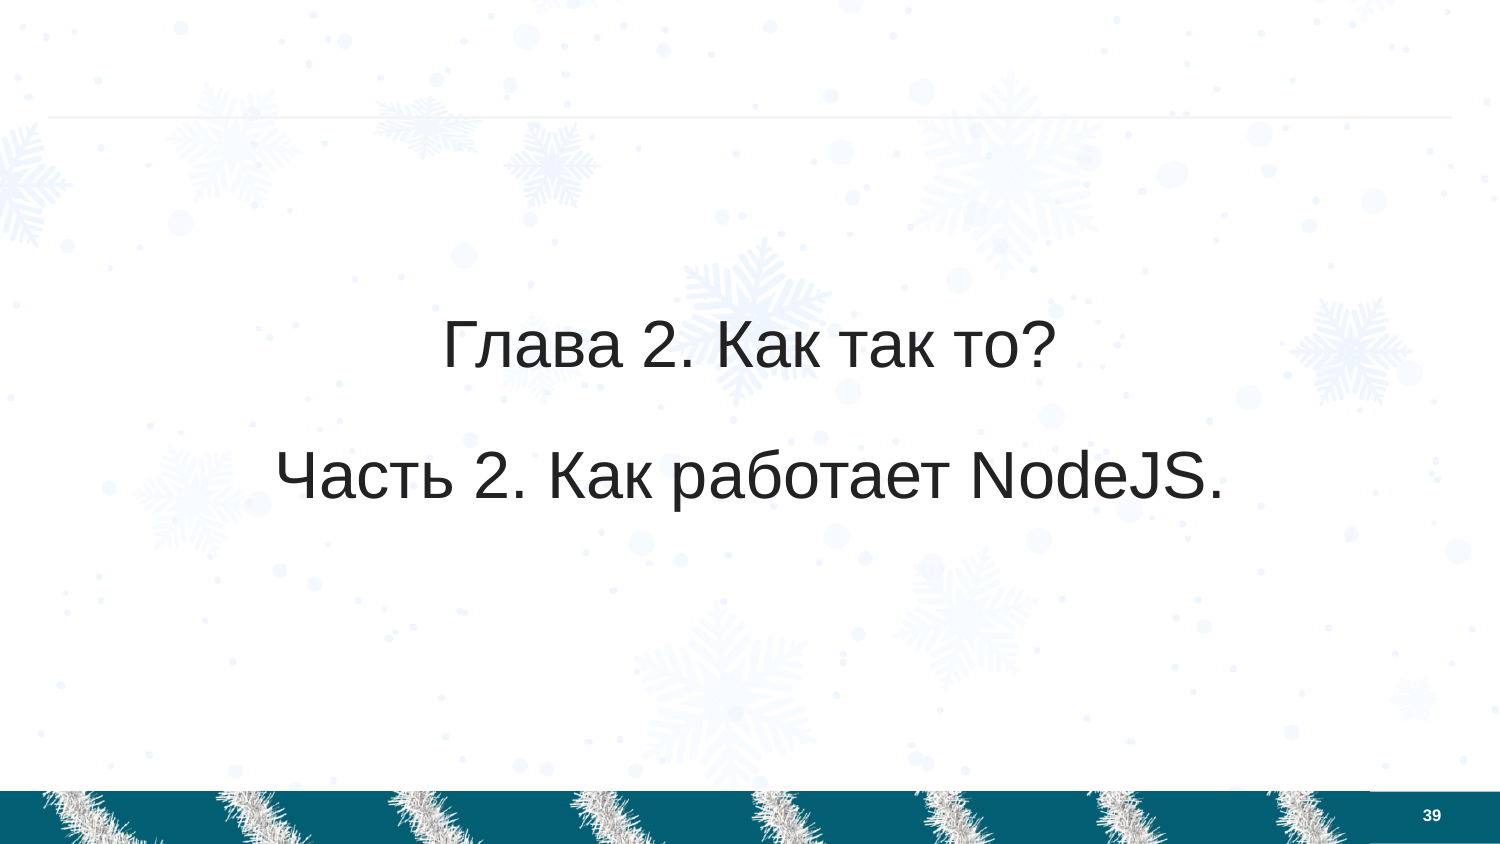

#
Глава 2. Как так то?
Часть 2. Как работает NodeJS.
39